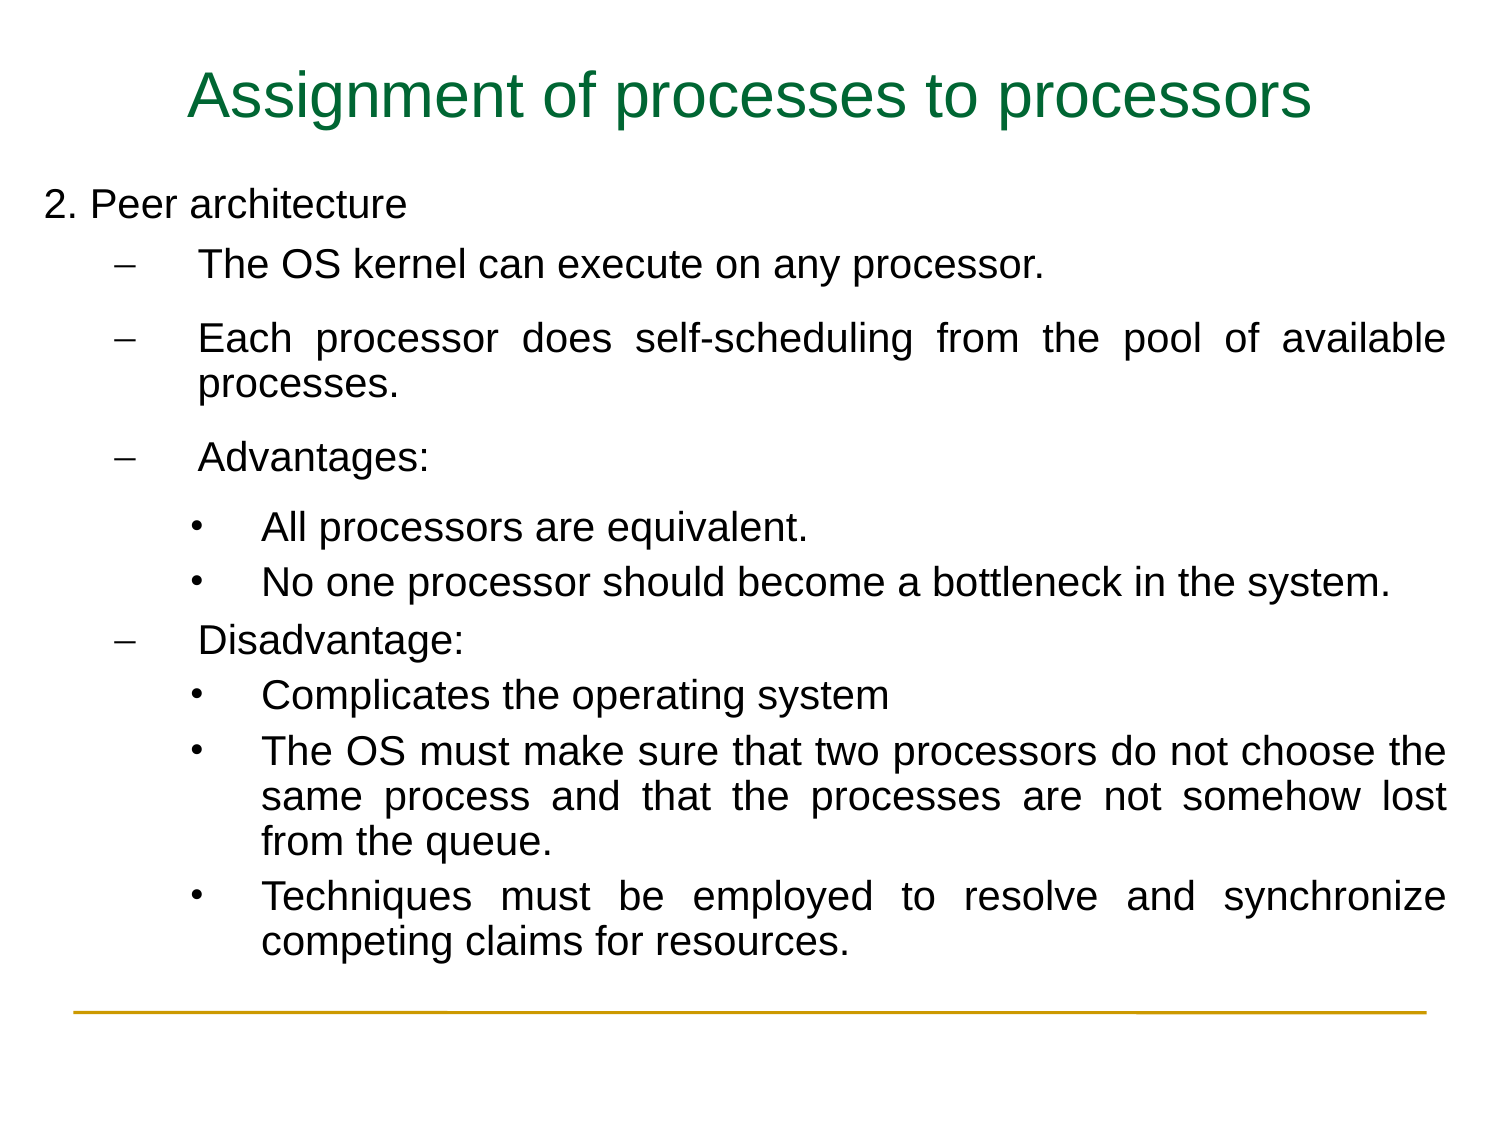

Assignment of processes to processors
2. Peer architecture
The OS kernel can execute on any processor.
Each processor does self-scheduling from the pool of available processes.
Advantages:
All processors are equivalent.
No one processor should become a bottleneck in the system.
Disadvantage:
Complicates the operating system
The OS must make sure that two processors do not choose the same process and that the processes are not somehow lost from the queue.
Techniques must be employed to resolve and synchronize competing claims for resources.